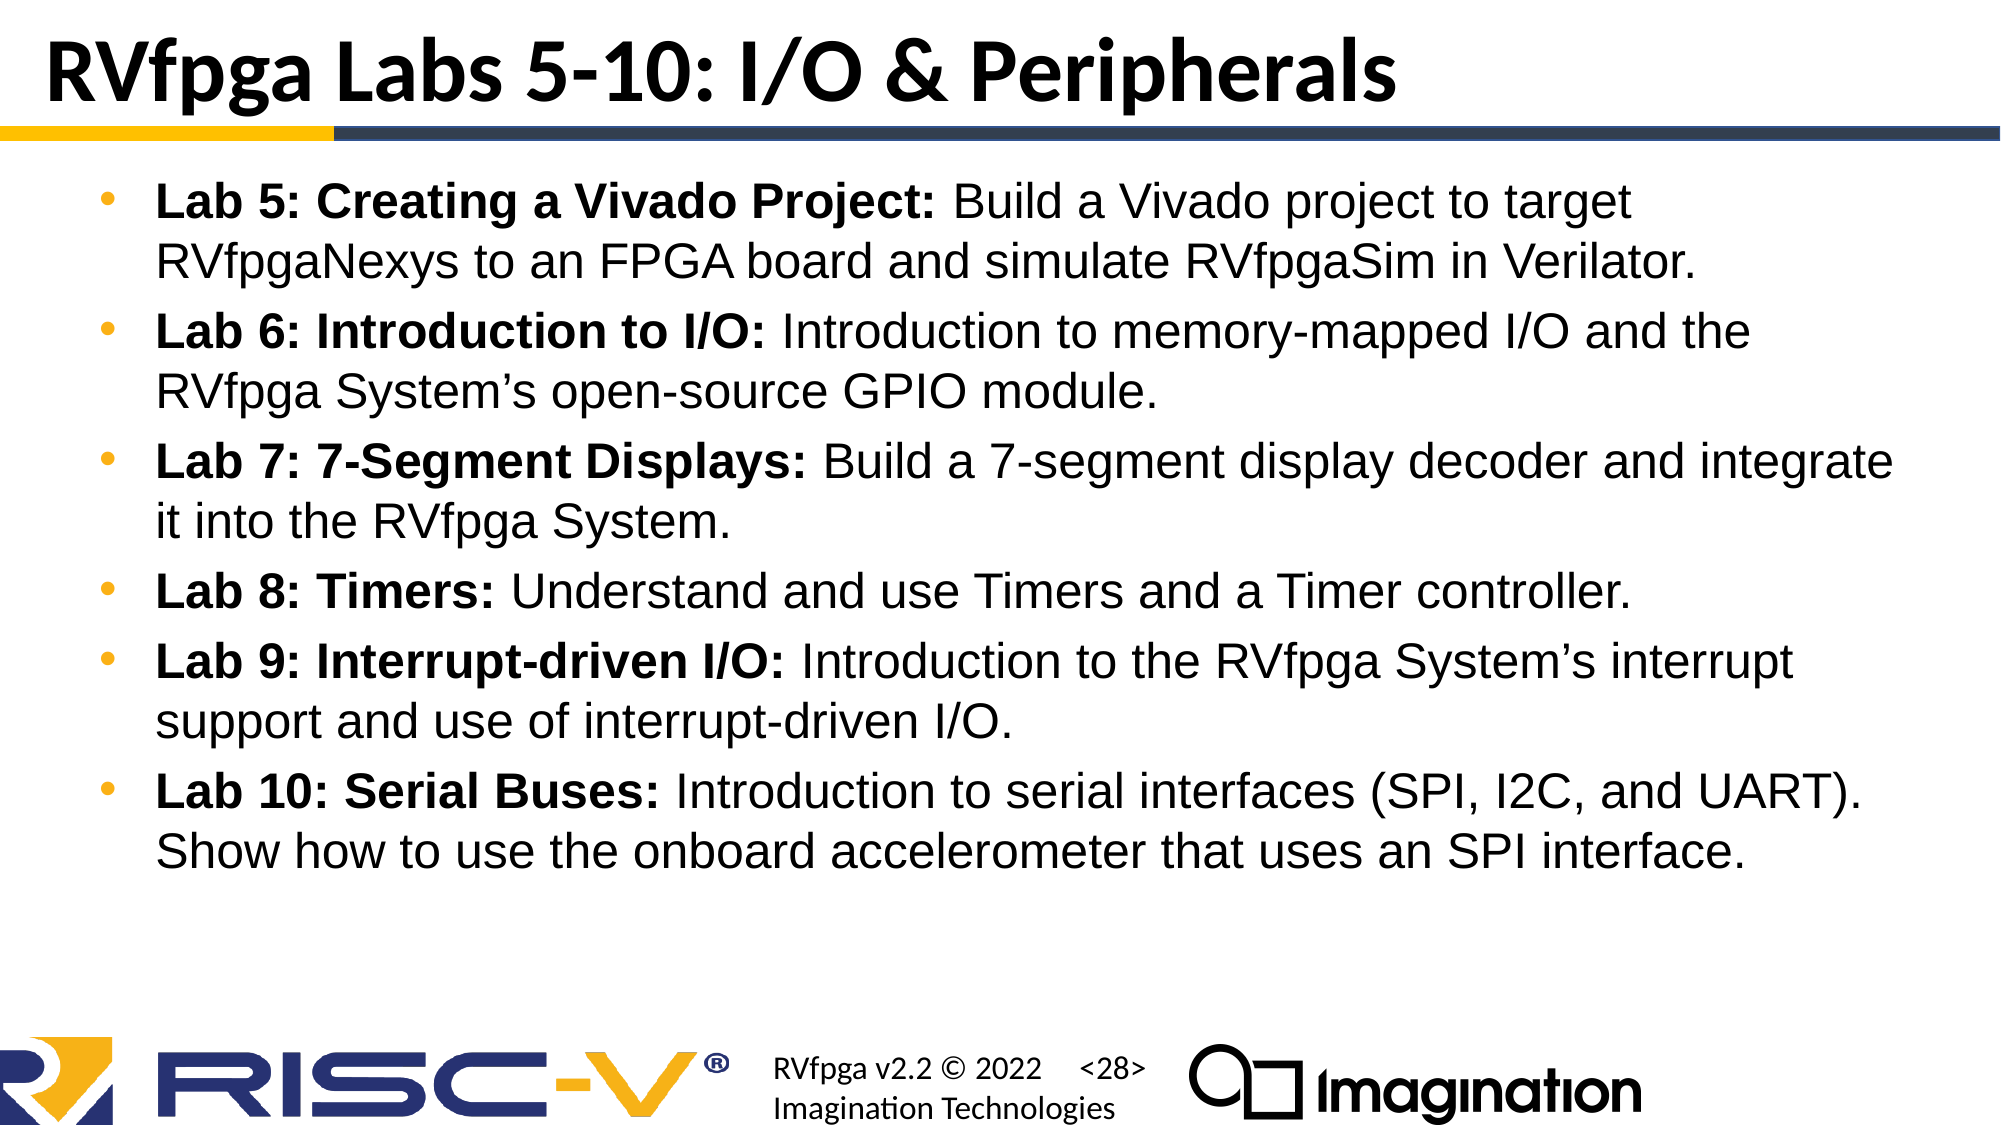

# RVfpga Labs 5-10: I/O & Peripherals
Lab 5: Creating a Vivado Project: Build a Vivado project to target RVfpgaNexys to an FPGA board and simulate RVfpgaSim in Verilator.
Lab 6: Introduction to I/O: Introduction to memory-mapped I/O and the RVfpga System’s open-source GPIO module.
Lab 7: 7-Segment Displays: Build a 7-segment display decoder and integrate it into the RVfpga System.
Lab 8: Timers: Understand and use Timers and a Timer controller.
Lab 9: Interrupt-driven I/O: Introduction to the RVfpga System’s interrupt support and use of interrupt-driven I/O.
Lab 10: Serial Buses: Introduction to serial interfaces (SPI, I2C, and UART). Show how to use the onboard accelerometer that uses an SPI interface.